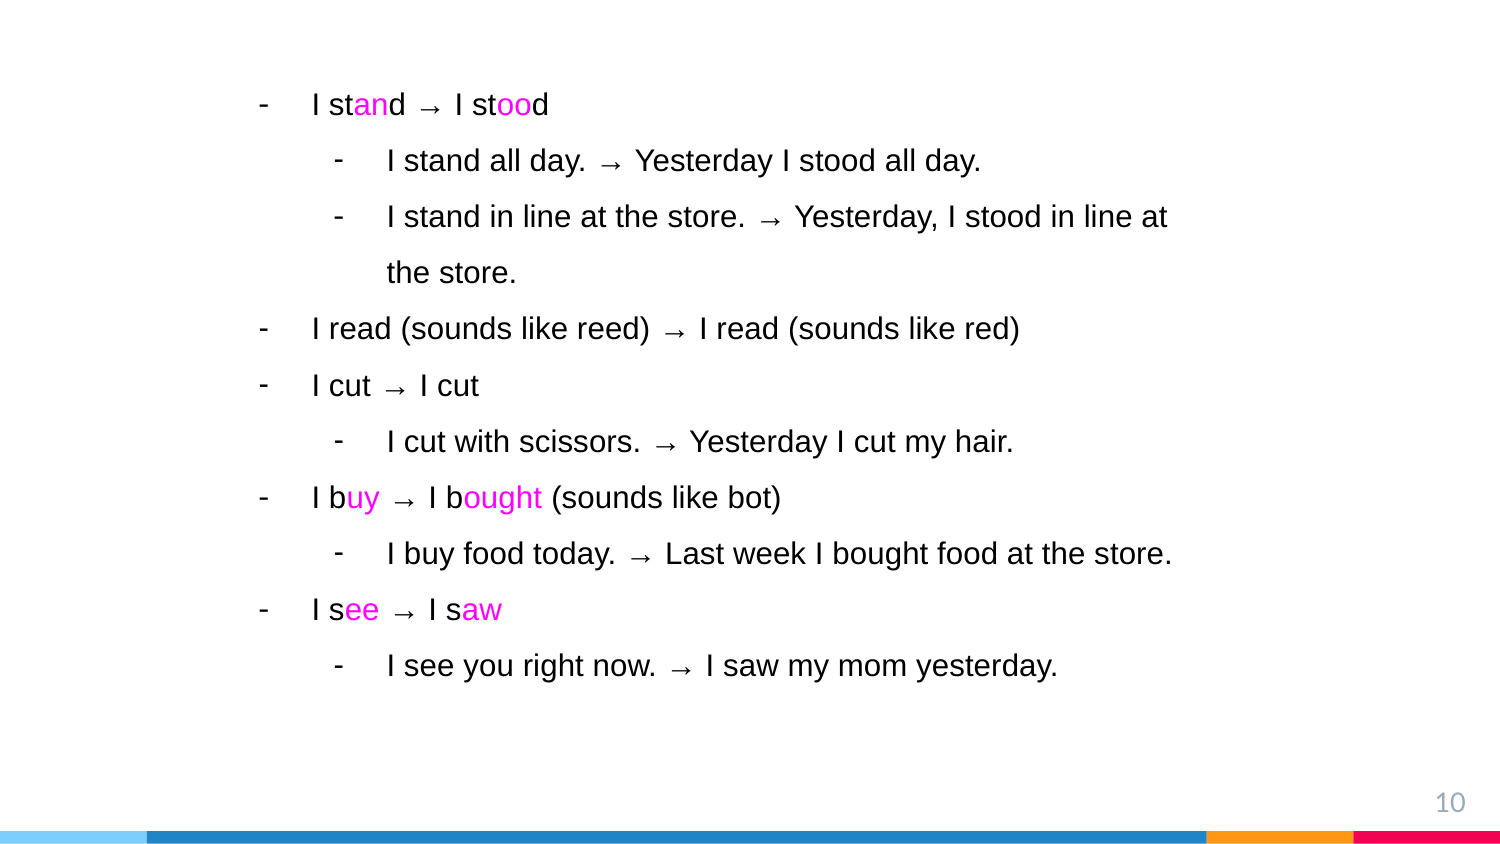

I stand → I stood
I stand all day. → Yesterday I stood all day.
I stand in line at the store. → Yesterday, I stood in line at the store.
I read (sounds like reed) → I read (sounds like red)
I cut → I cut
I cut with scissors. → Yesterday I cut my hair.
I buy → I bought (sounds like bot)
I buy food today. → Last week I bought food at the store.
I see → I saw
I see you right now. → I saw my mom yesterday.
10